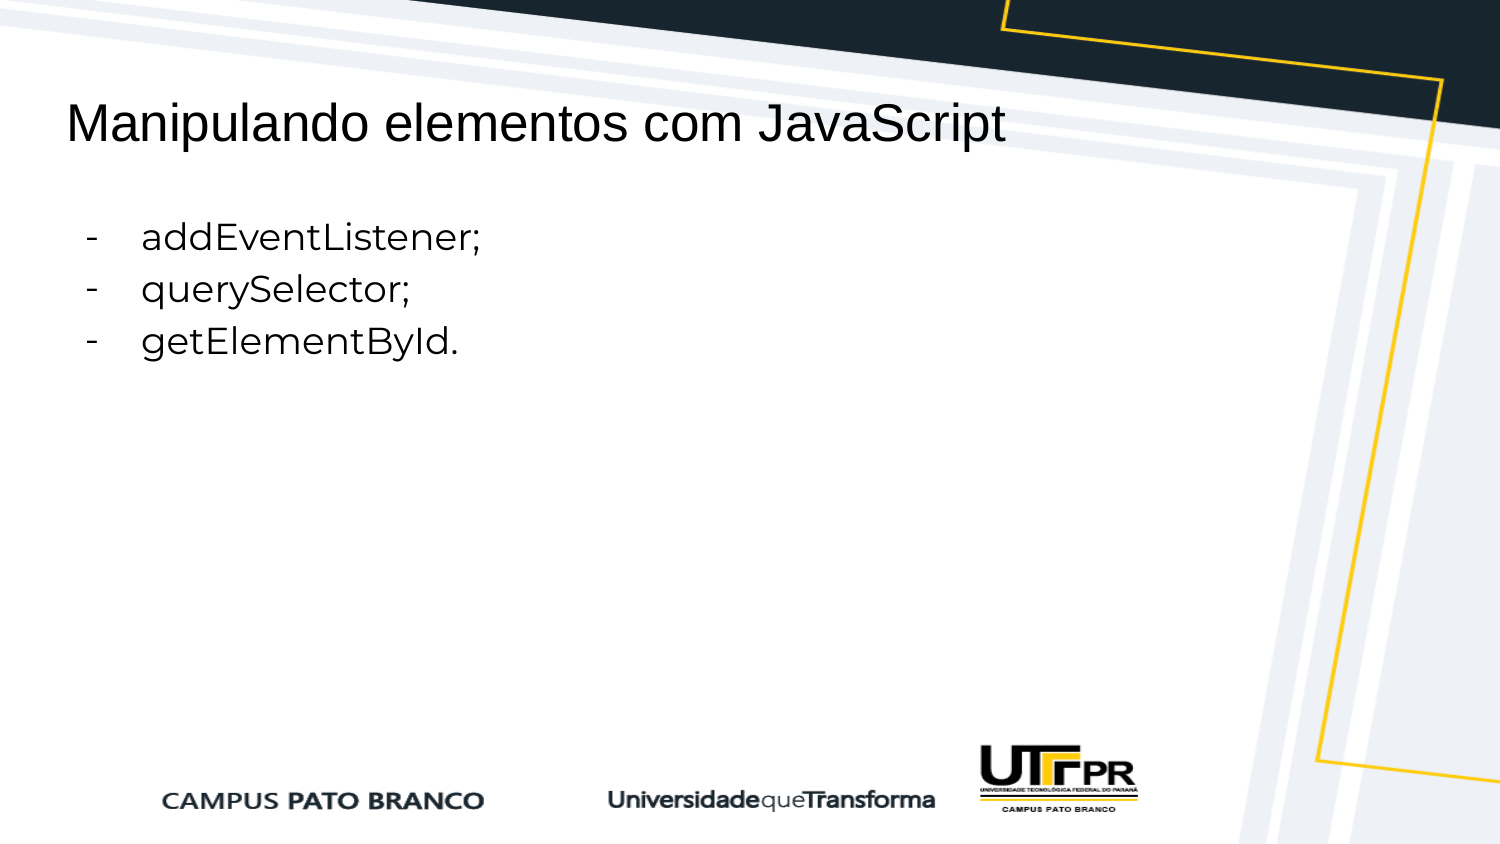

# Manipulando elementos com JavaScript
addEventListener;
querySelector;
getElementById.